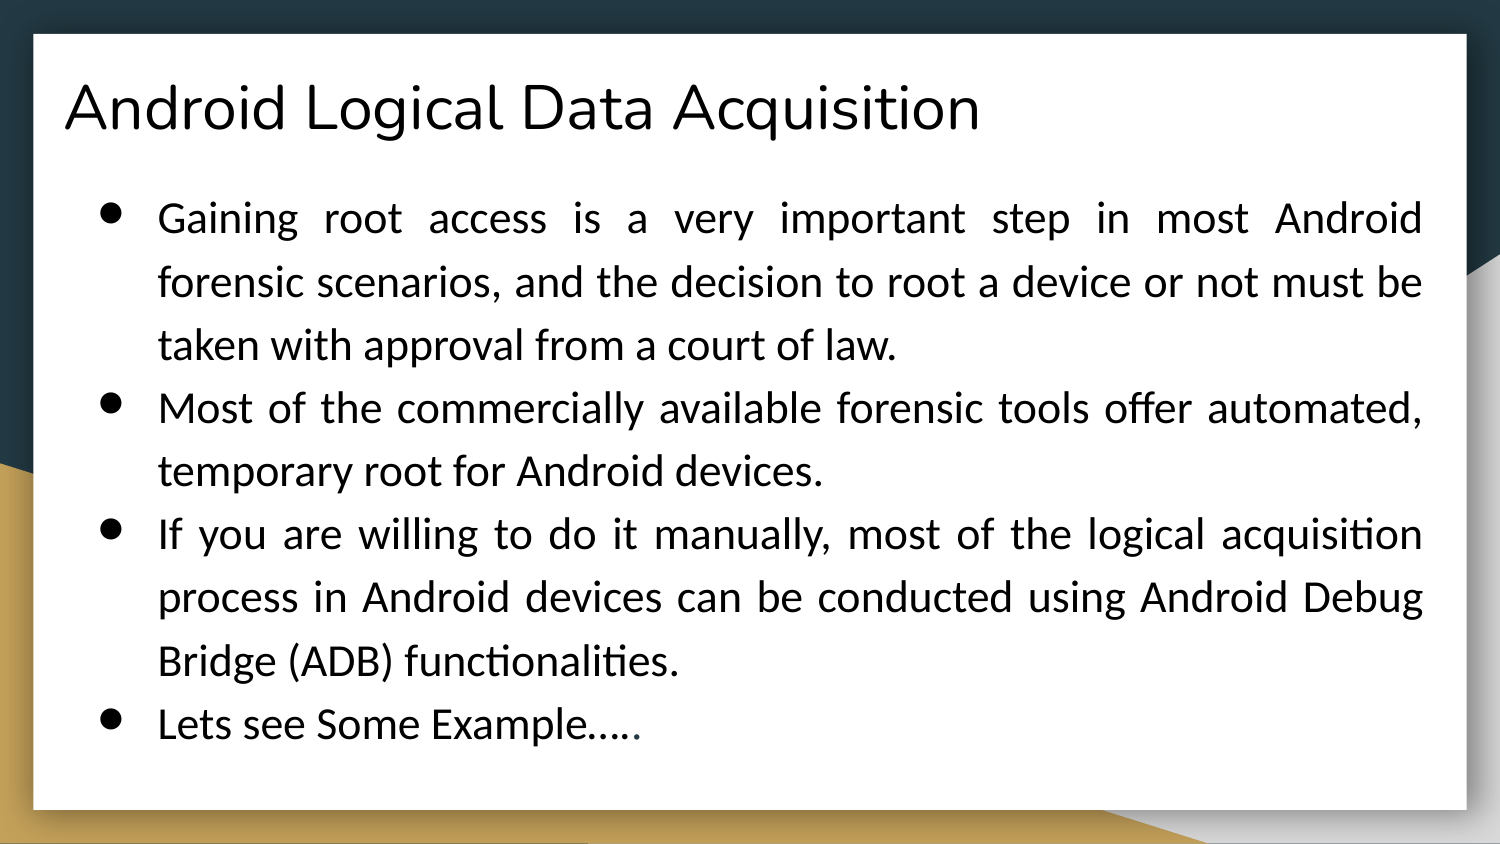

# Android Logical Data Acquisition
Gaining root access is a very important step in most Android forensic scenarios, and the decision to root a device or not must be taken with approval from a court of law.
Most of the commercially available forensic tools offer automated, temporary root for Android devices.
If you are willing to do it manually, most of the logical acquisition process in Android devices can be conducted using Android Debug Bridge (ADB) functionalities.
Lets see Some Example…..